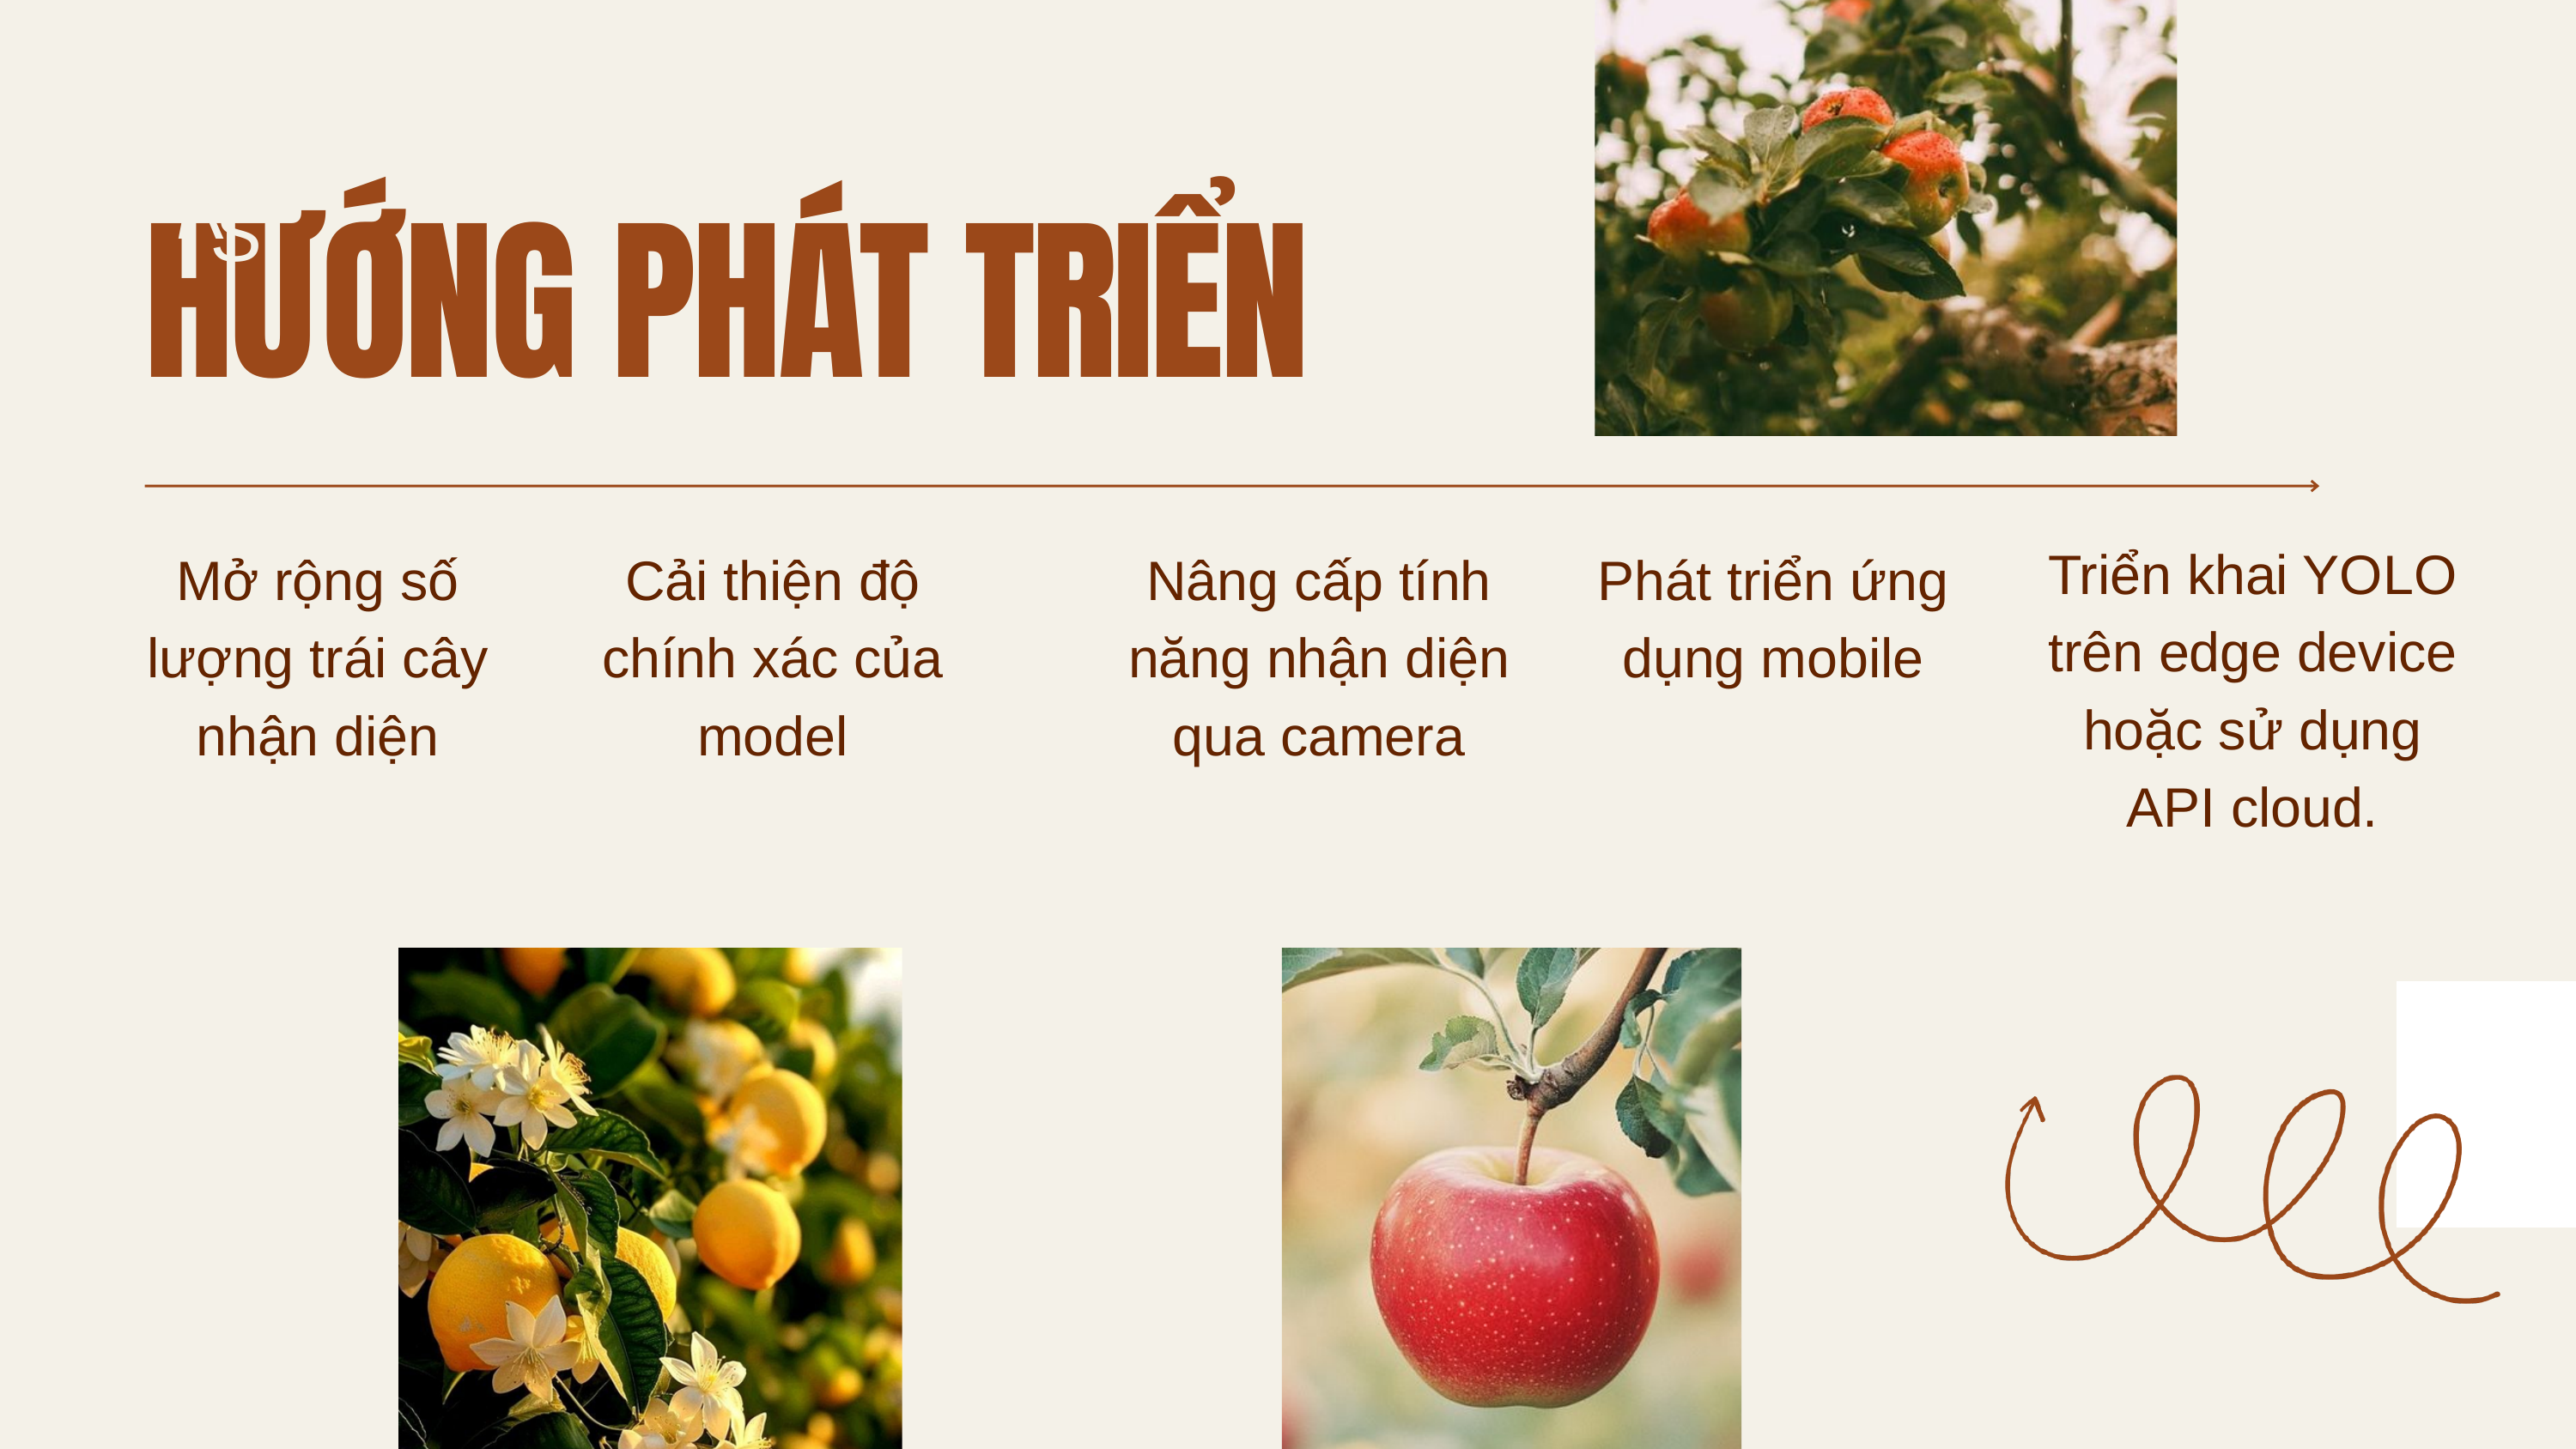

R
S
HƯỚNG PHÁT TRIỂN

Triển khai YOLO trên edge device hoặc sử dụng API cloud.

Mở rộng số lượng trái cây nhận diện
Cải thiện độ chính xác của model
Nâng cấp tính năng nhận diện qua camera
Phát triển ứng dụng mobile